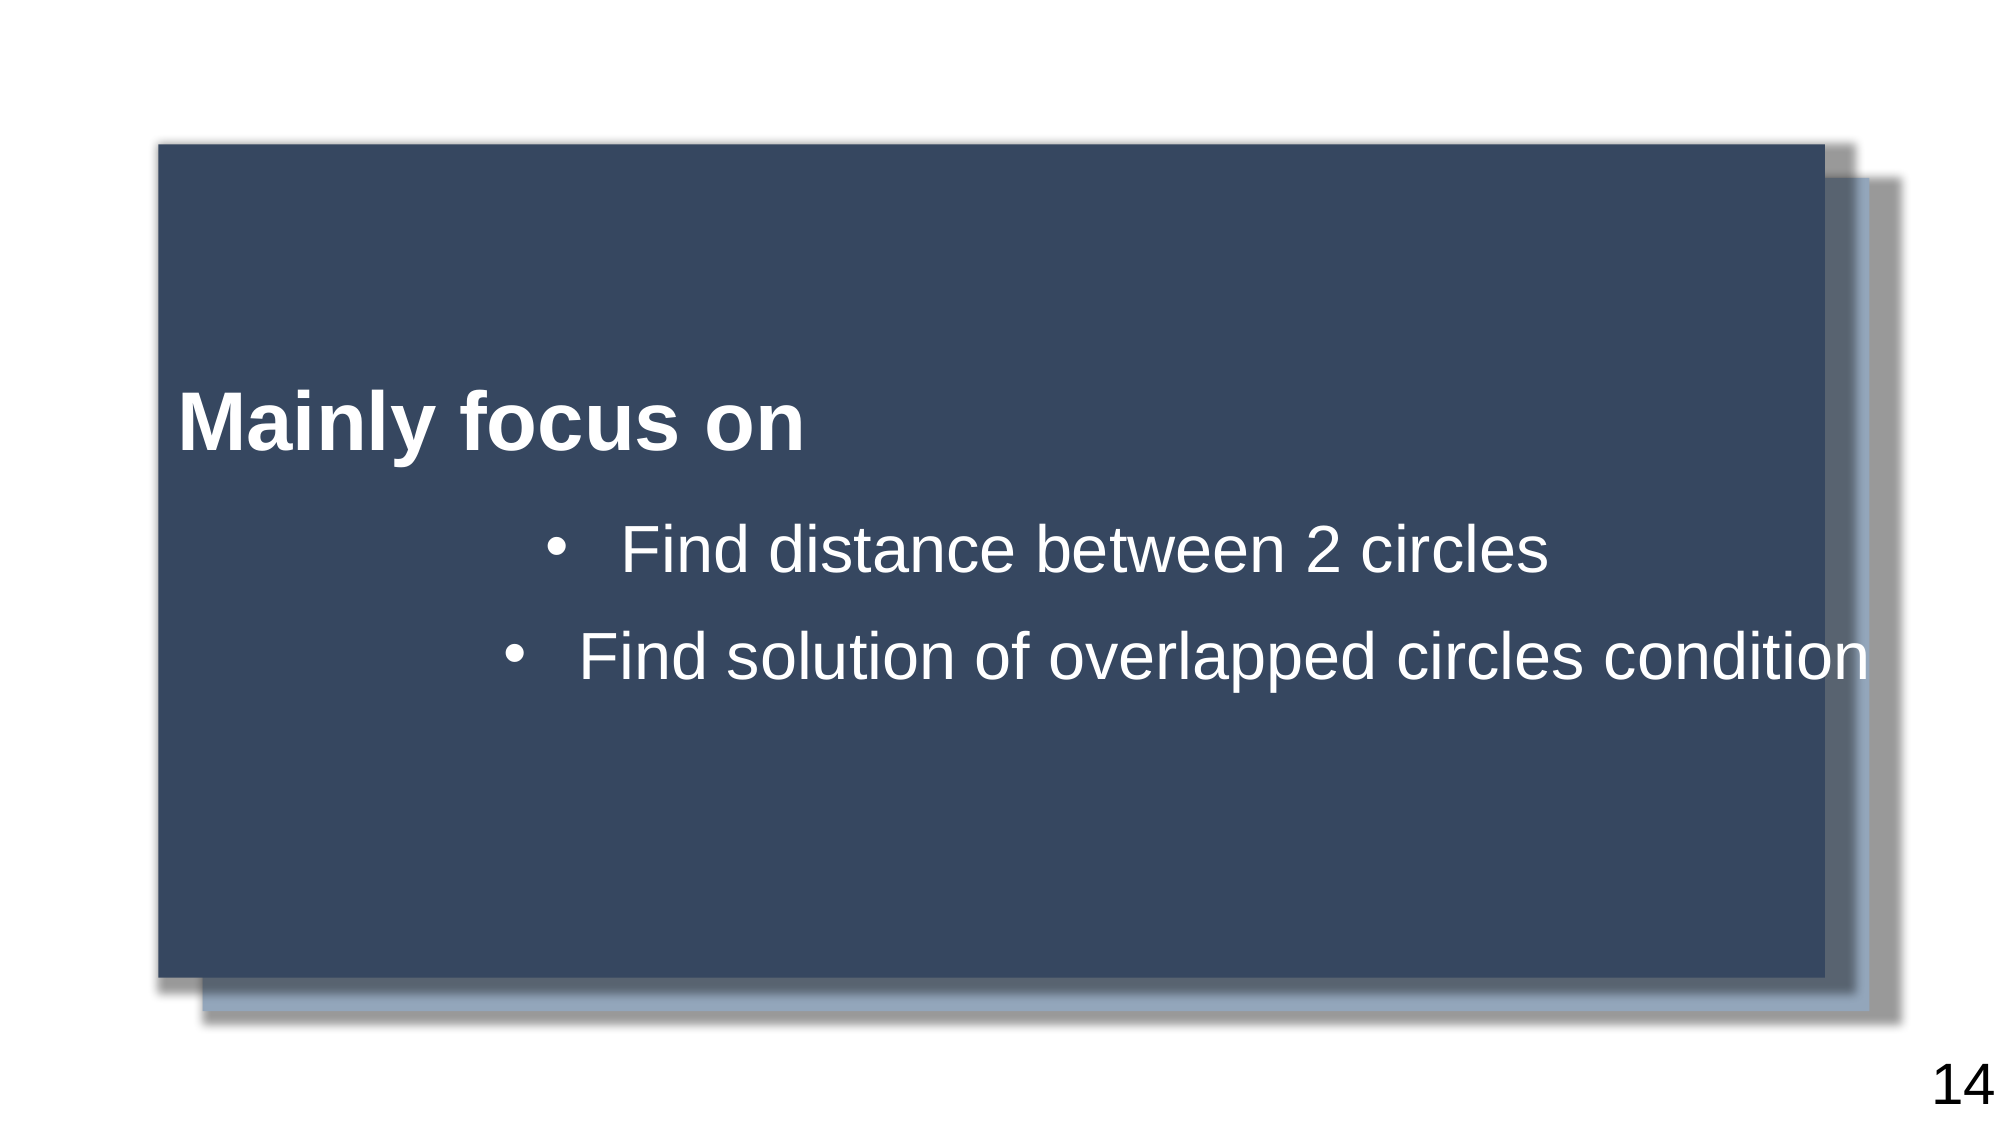

Mainly focus on
Find distance between 2 circles
Find solution of overlapped circles condition
14